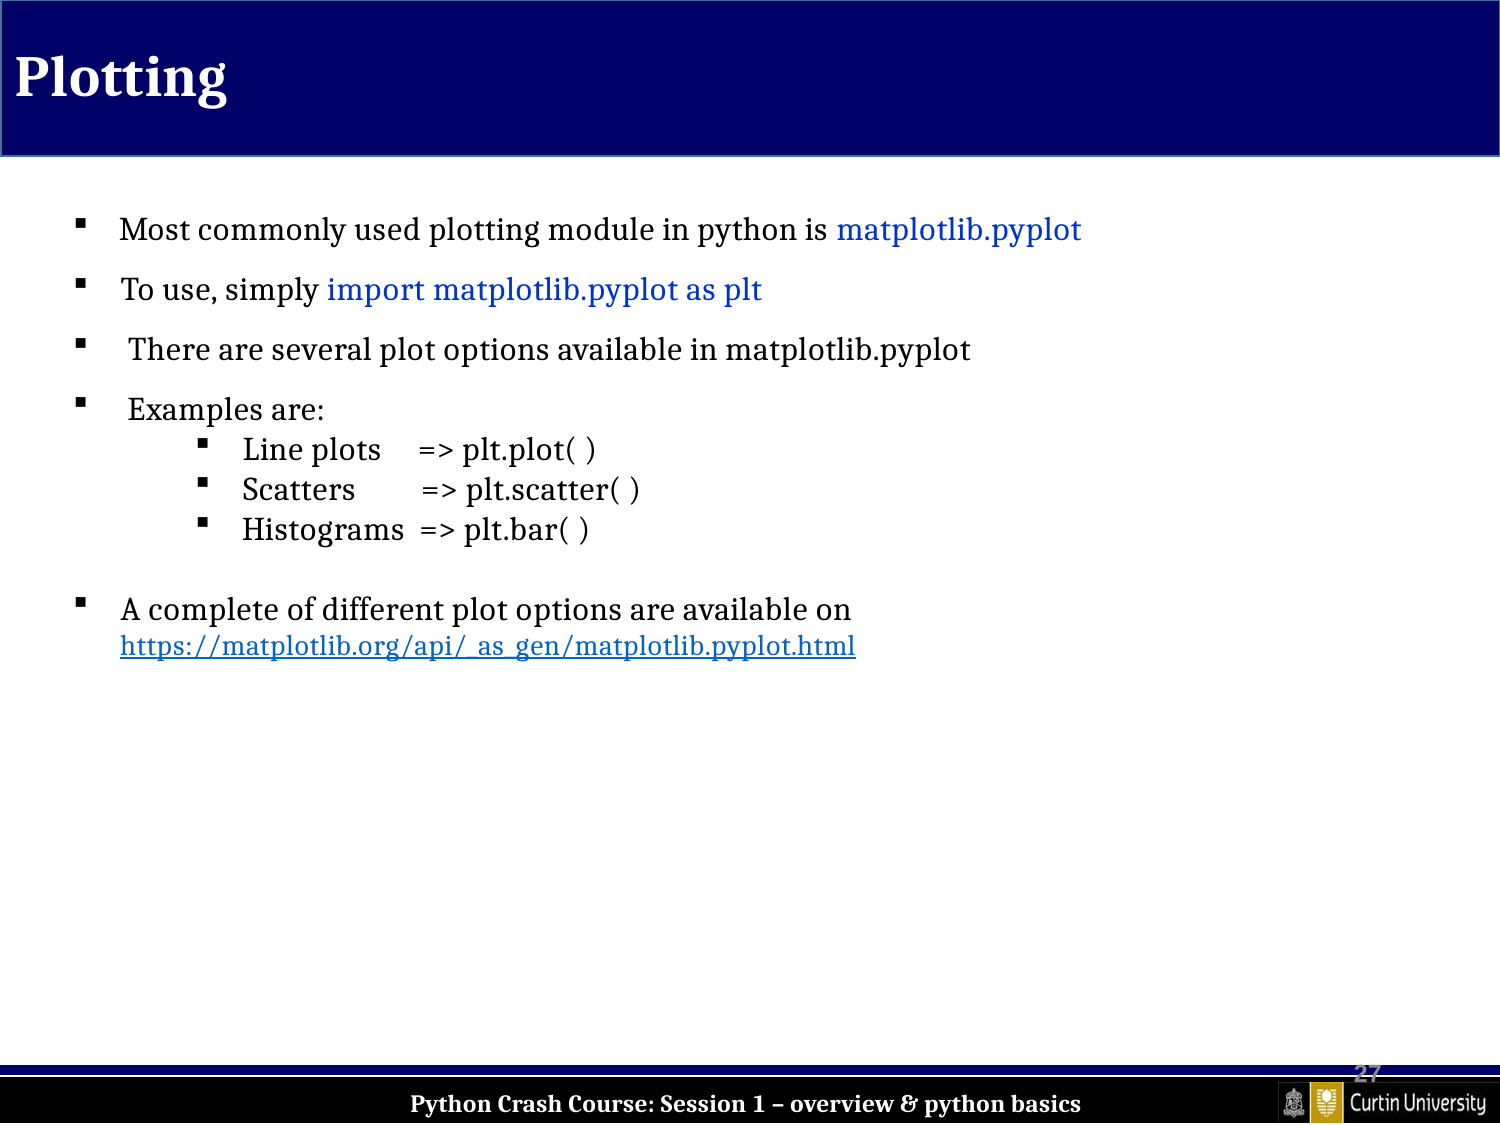

Plotting
Most commonly used plotting module in python is matplotlib.pyplot

To use, simply import matplotlib.pyplot as plt

 There are several plot options available in matplotlib.pyplot

 Examples are:
Line plots     => plt.plot( )
Scatters         => plt.scatter( )
Histograms  => plt.bar( )

A complete of different plot options are available on https://matplotlib.org/api/_as_gen/matplotlib.pyplot.html
27
Python Crash Course: Session 1 – overview & python basics